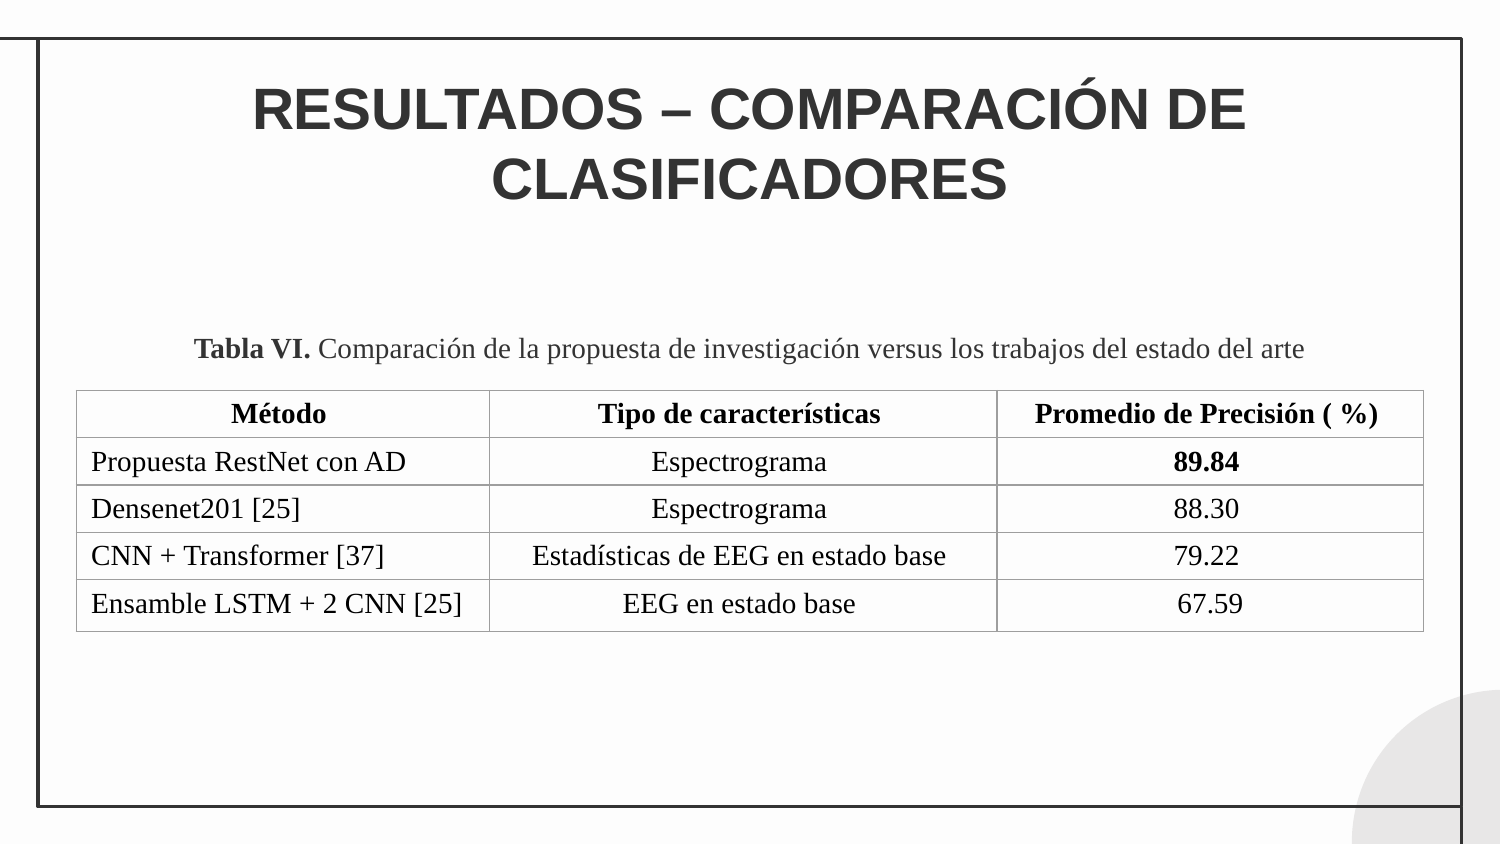

RESULTADOS – COMPARACIÓN DE CLASIFICADORES
Tabla VI. Comparación de la propuesta de investigación versus los trabajos del estado del arte
| Método | Tipo de características | Promedio de Precisión ( %) |
| --- | --- | --- |
| Propuesta RestNet con AD | Espectrograma | 89.84 |
| Densenet201 [25] | Espectrograma | 88.30 |
| CNN + Transformer [37] | Estadísticas de EEG en estado base | 79.22 |
| Ensamble LSTM + 2 CNN [25] | EEG en estado base | 67.59 |